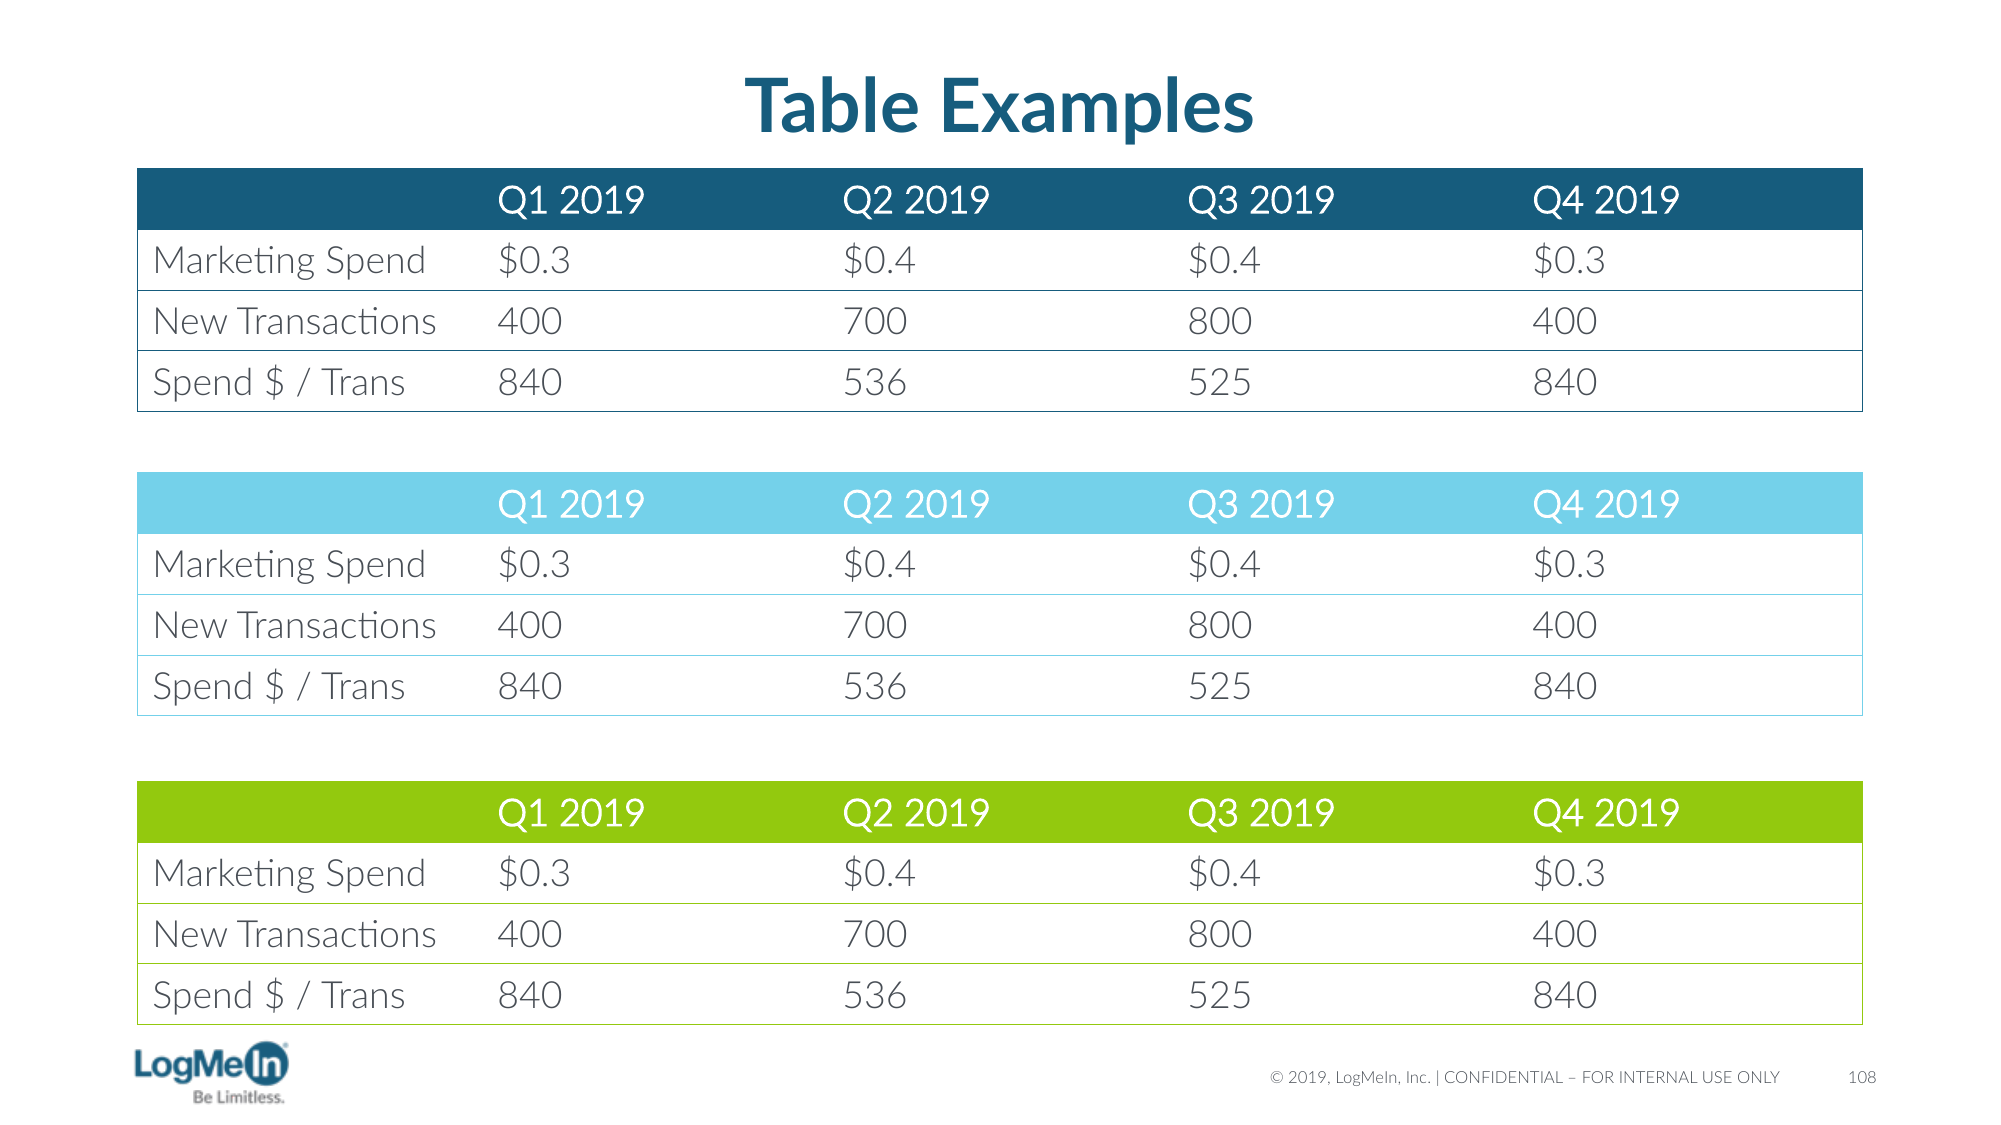

# Table Examples
|  | Q1 2019 | Q2 2019 | Q3 2019 | Q4 2019 |
| --- | --- | --- | --- | --- |
| Marketing Spend | $0.3 | $0.4 | $0.4 | $0.3 |
| New Transactions | 400 | 700 | 800 | 400 |
| Spend $ / Trans | 840 | 536 | 525 | 840 |
|  | Q1 2019 | Q2 2019 | Q3 2019 | Q4 2019 |
| --- | --- | --- | --- | --- |
| Marketing Spend | $0.3 | $0.4 | $0.4 | $0.3 |
| New Transactions | 400 | 700 | 800 | 400 |
| Spend $ / Trans | 840 | 536 | 525 | 840 |
|  | Q1 2019 | Q2 2019 | Q3 2019 | Q4 2019 |
| --- | --- | --- | --- | --- |
| Marketing Spend | $0.3 | $0.4 | $0.4 | $0.3 |
| New Transactions | 400 | 700 | 800 | 400 |
| Spend $ / Trans | 840 | 536 | 525 | 840 |